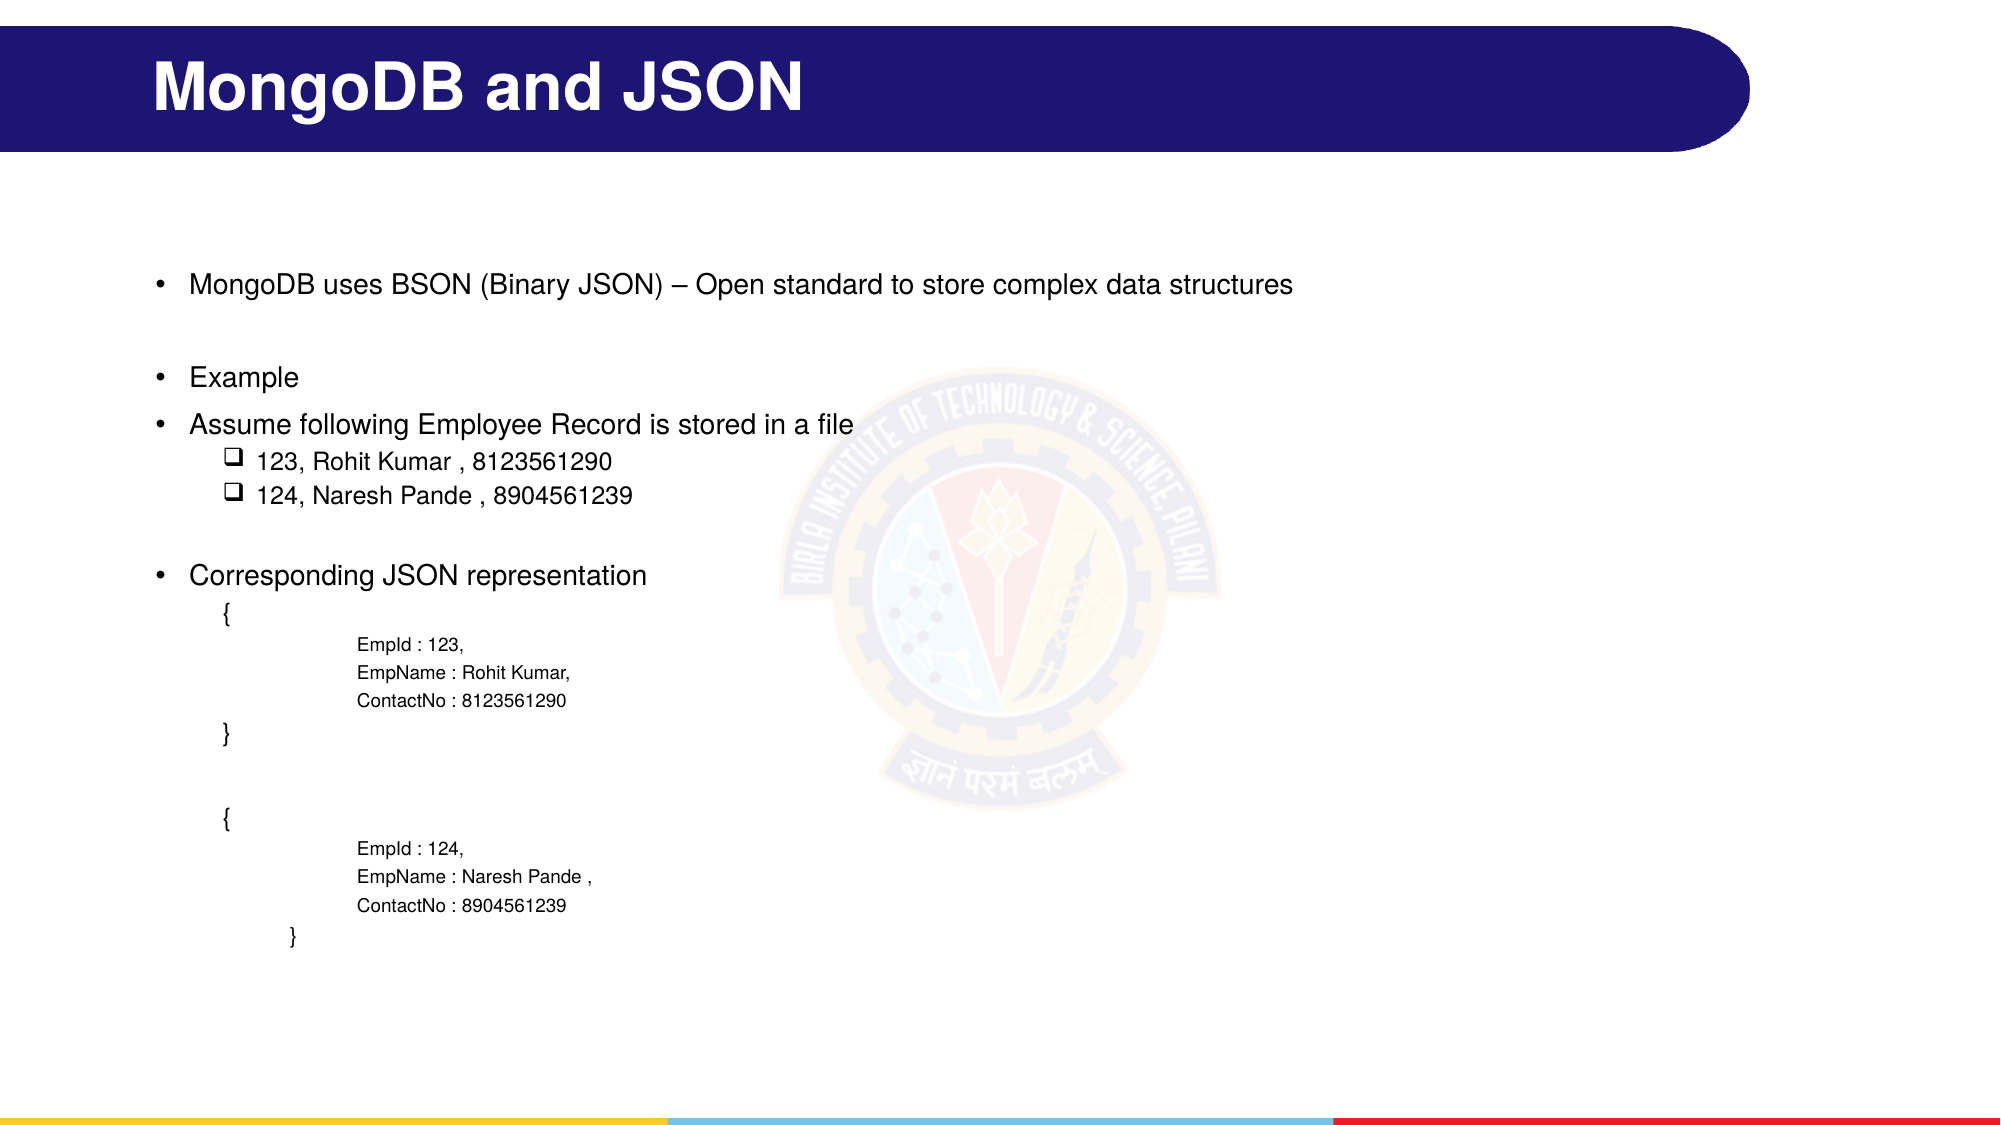

# MongoDB and JSON

MongoDB uses BSON (Binary JSON) – Open standard to store complex data structures

Example
Assume following Employee Record is stored in a file
123, Rohit Kumar , 8123561290
124, Naresh Pande , 8904561239

Corresponding JSON representation
	{
EmpId : 123,
EmpName : Rohit Kumar,
ContactNo : 8123561290
	}

	{
EmpId : 124,
EmpName : Naresh Pande ,
ContactNo : 8904561239
}